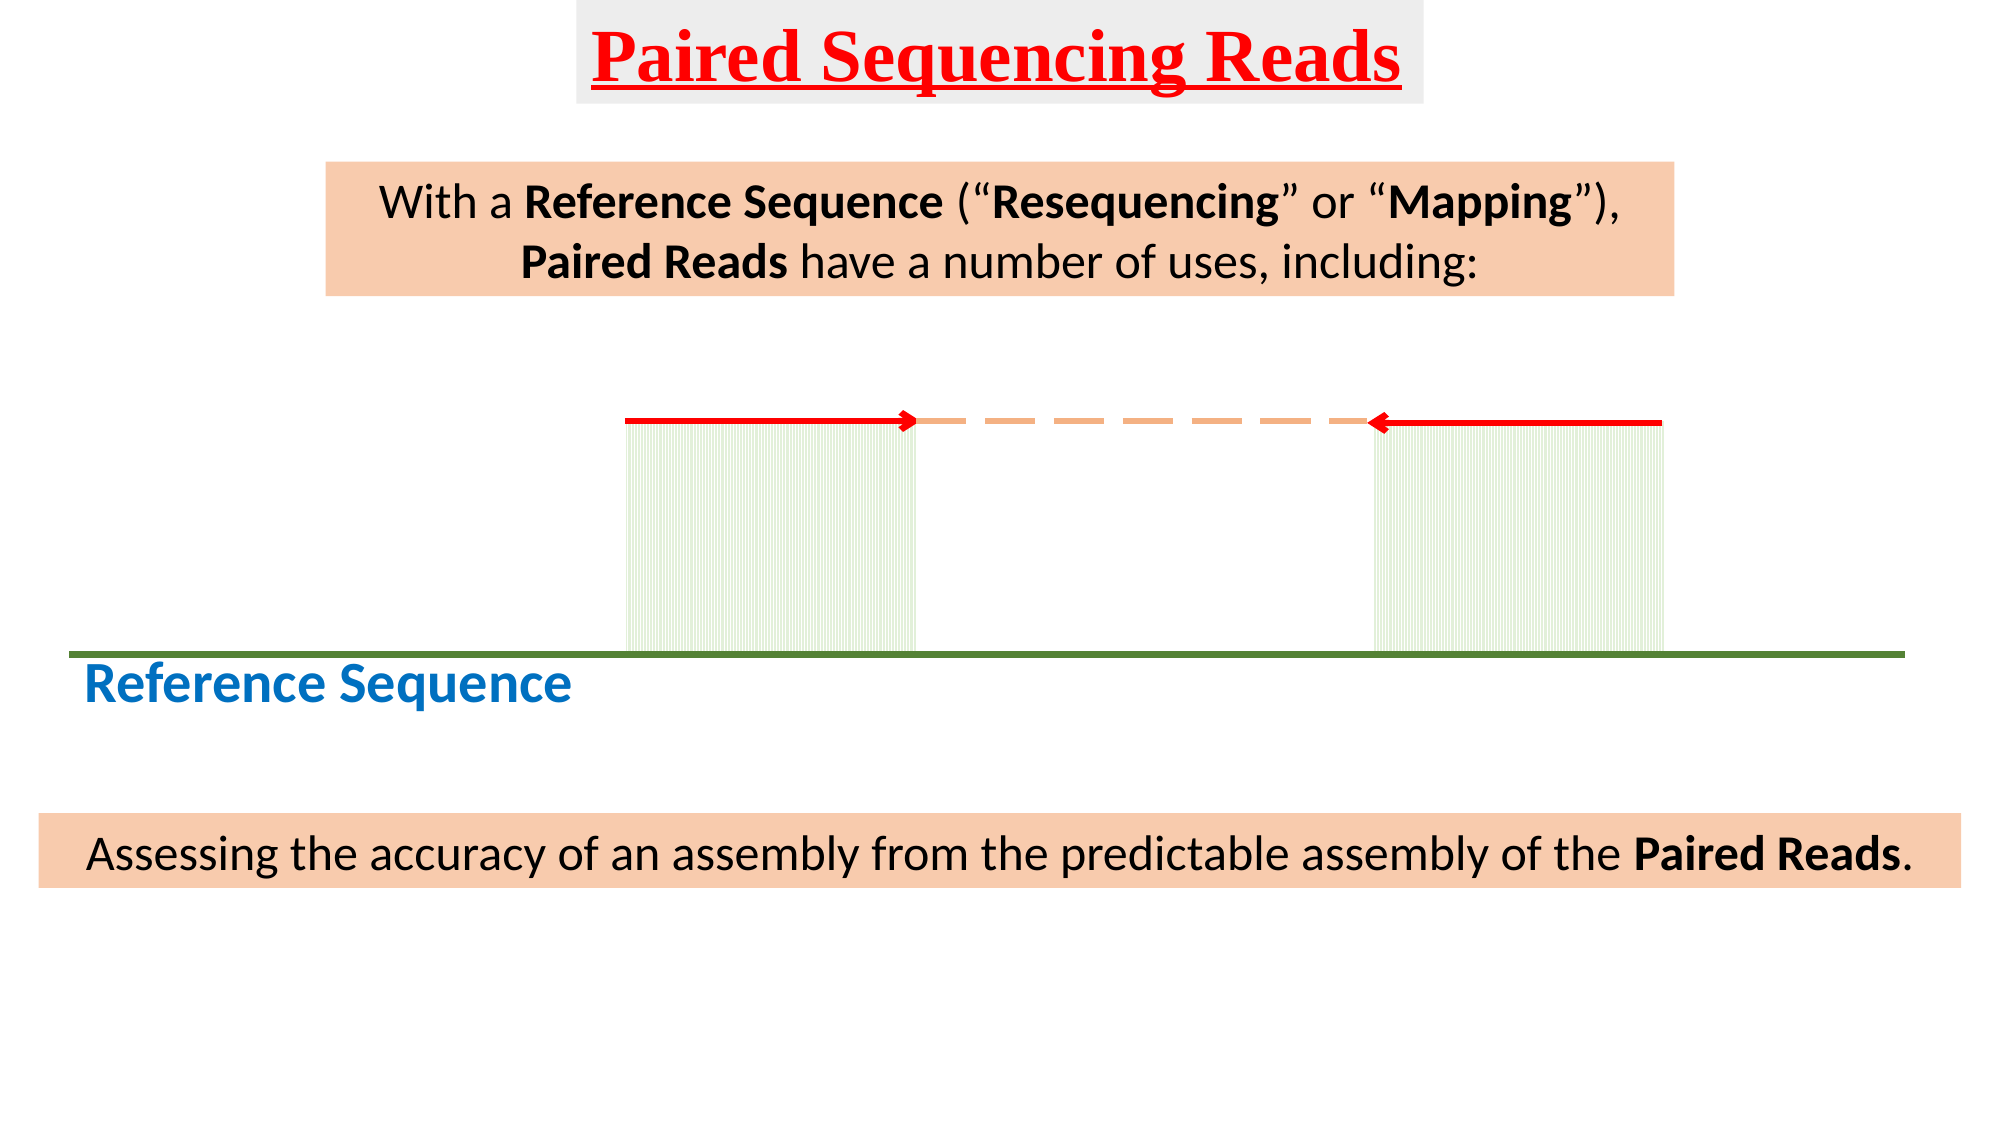

Paired Sequencing Reads
With a Reference Sequence (“Resequencing” or “Mapping”),
Paired Reads have a number of uses, including:

Reference Sequence
Assessing the accuracy of an assembly from the predictable assembly of the Paired Reads.